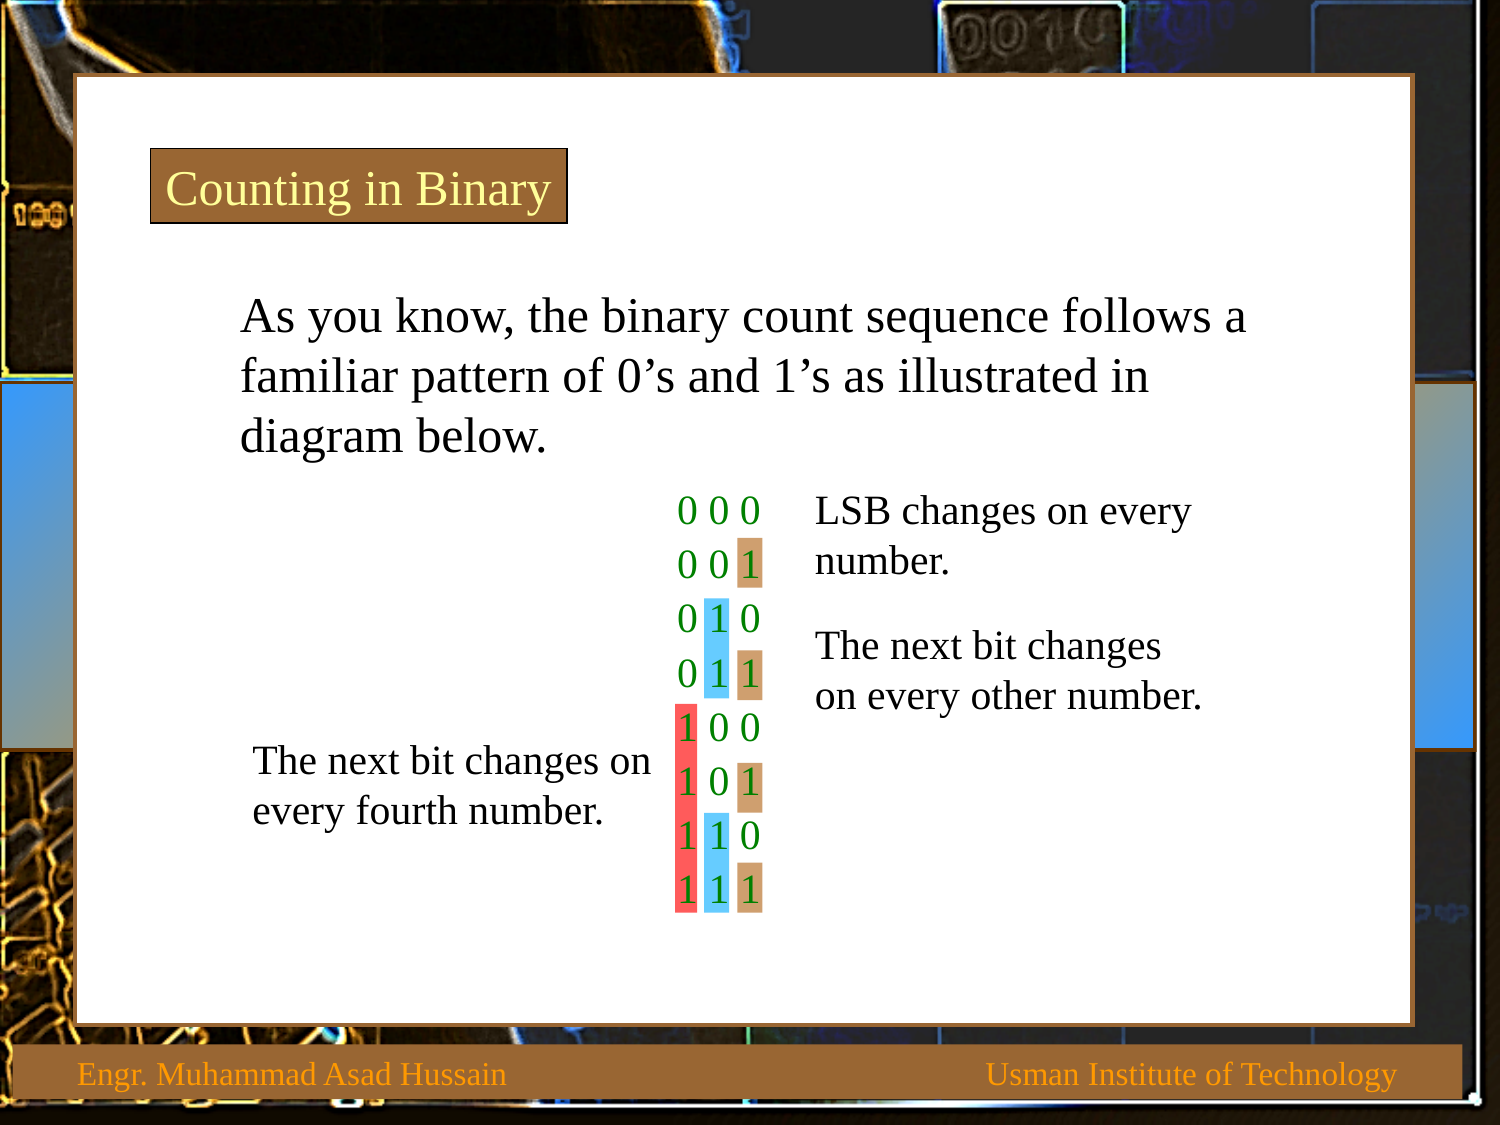

Counting in Binary

As you know, the binary count sequence follows a familiar pattern of 0’s and 1’s as illustrated in diagram below.
0 0 0
0 0 1
0 1 0
0 1 1
1 0 0
1 0 1
1 1 0
1 1 1
LSB changes on every number.

The next bit changes on every other number.

The next bit changes on every fourth number.
      Engr. Muhammad Asad Hussain                                                          Usman Institute of Technology